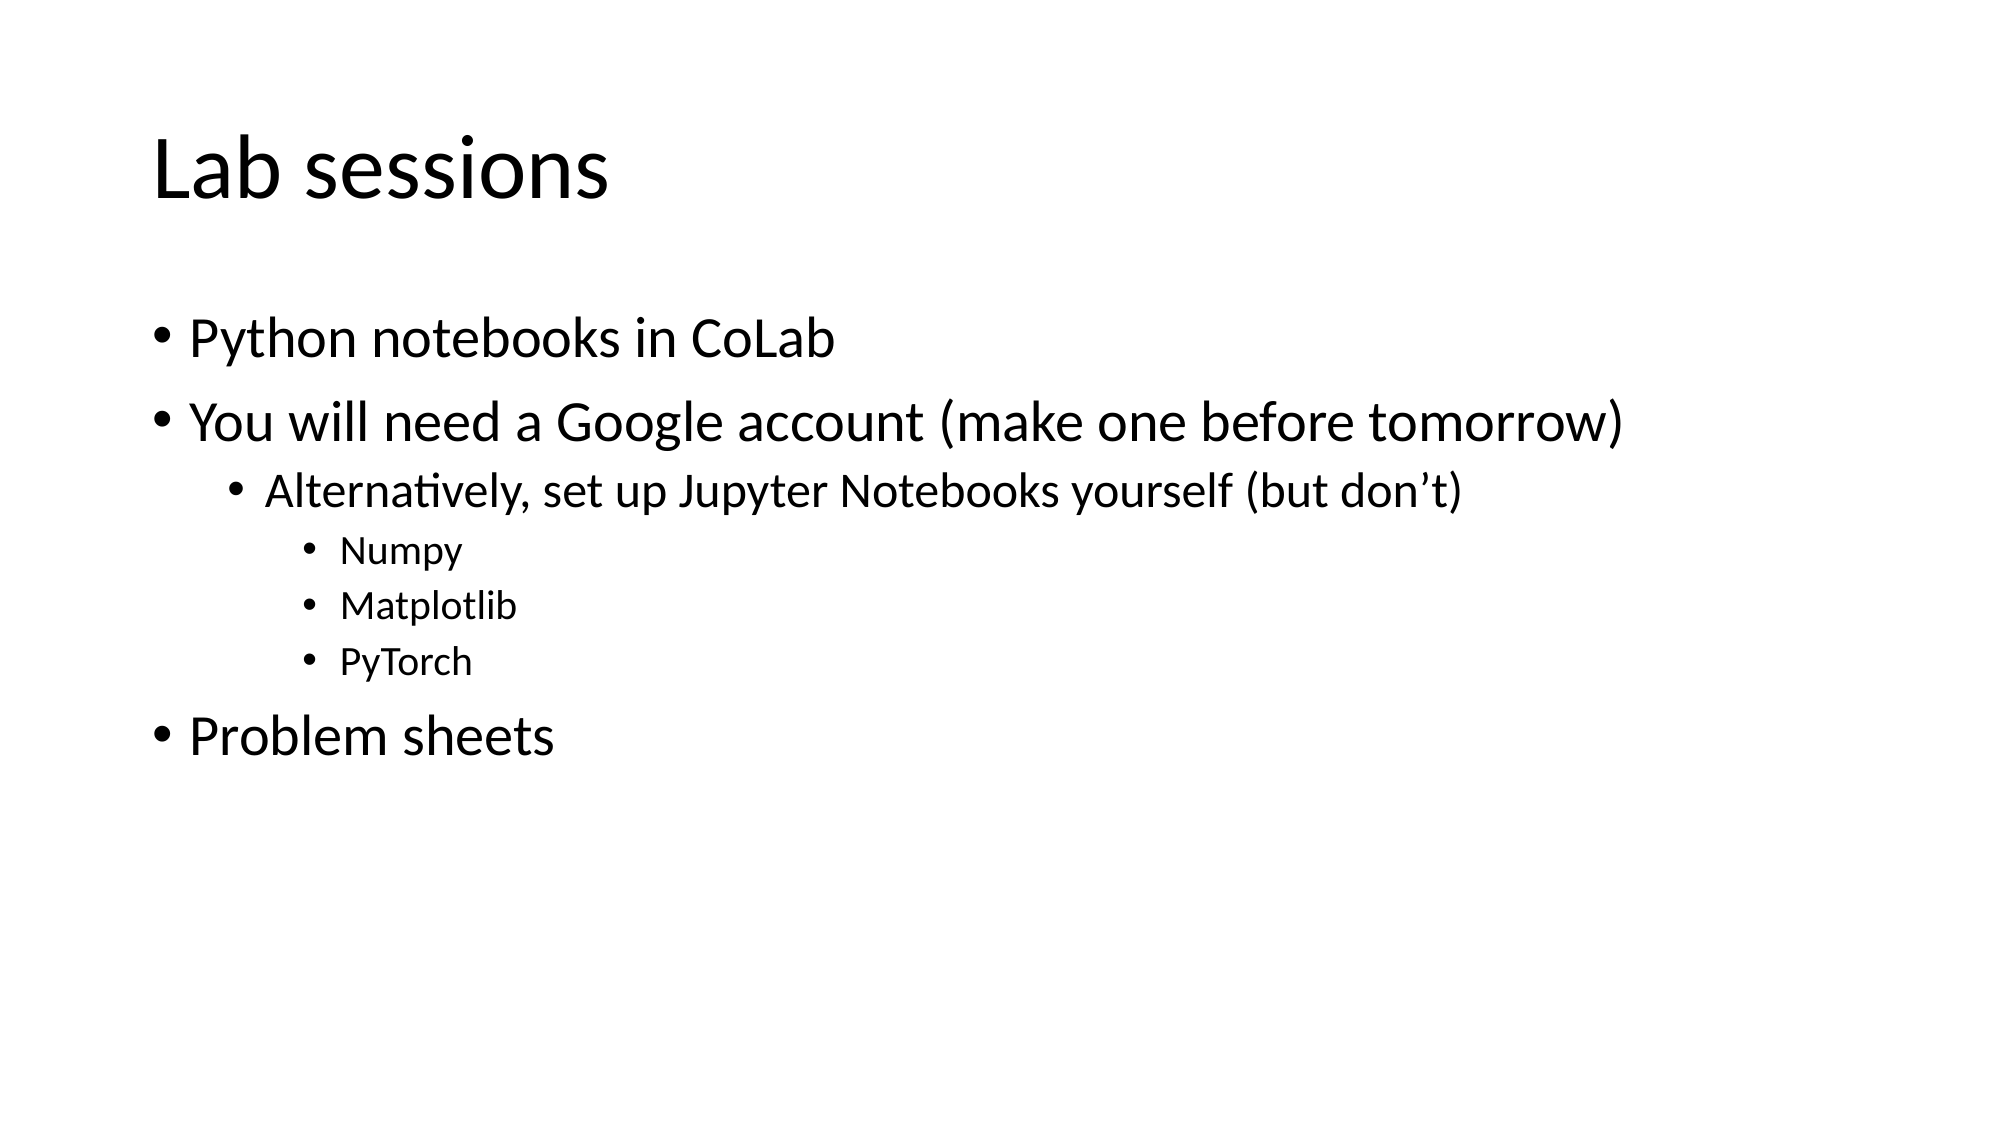

# Lab sessions
Python notebooks in CoLab
You will need a Google account (make one before tomorrow)
Alternatively, set up Jupyter Notebooks yourself (but don’t)
Numpy
Matplotlib
PyTorch
Problem sheets